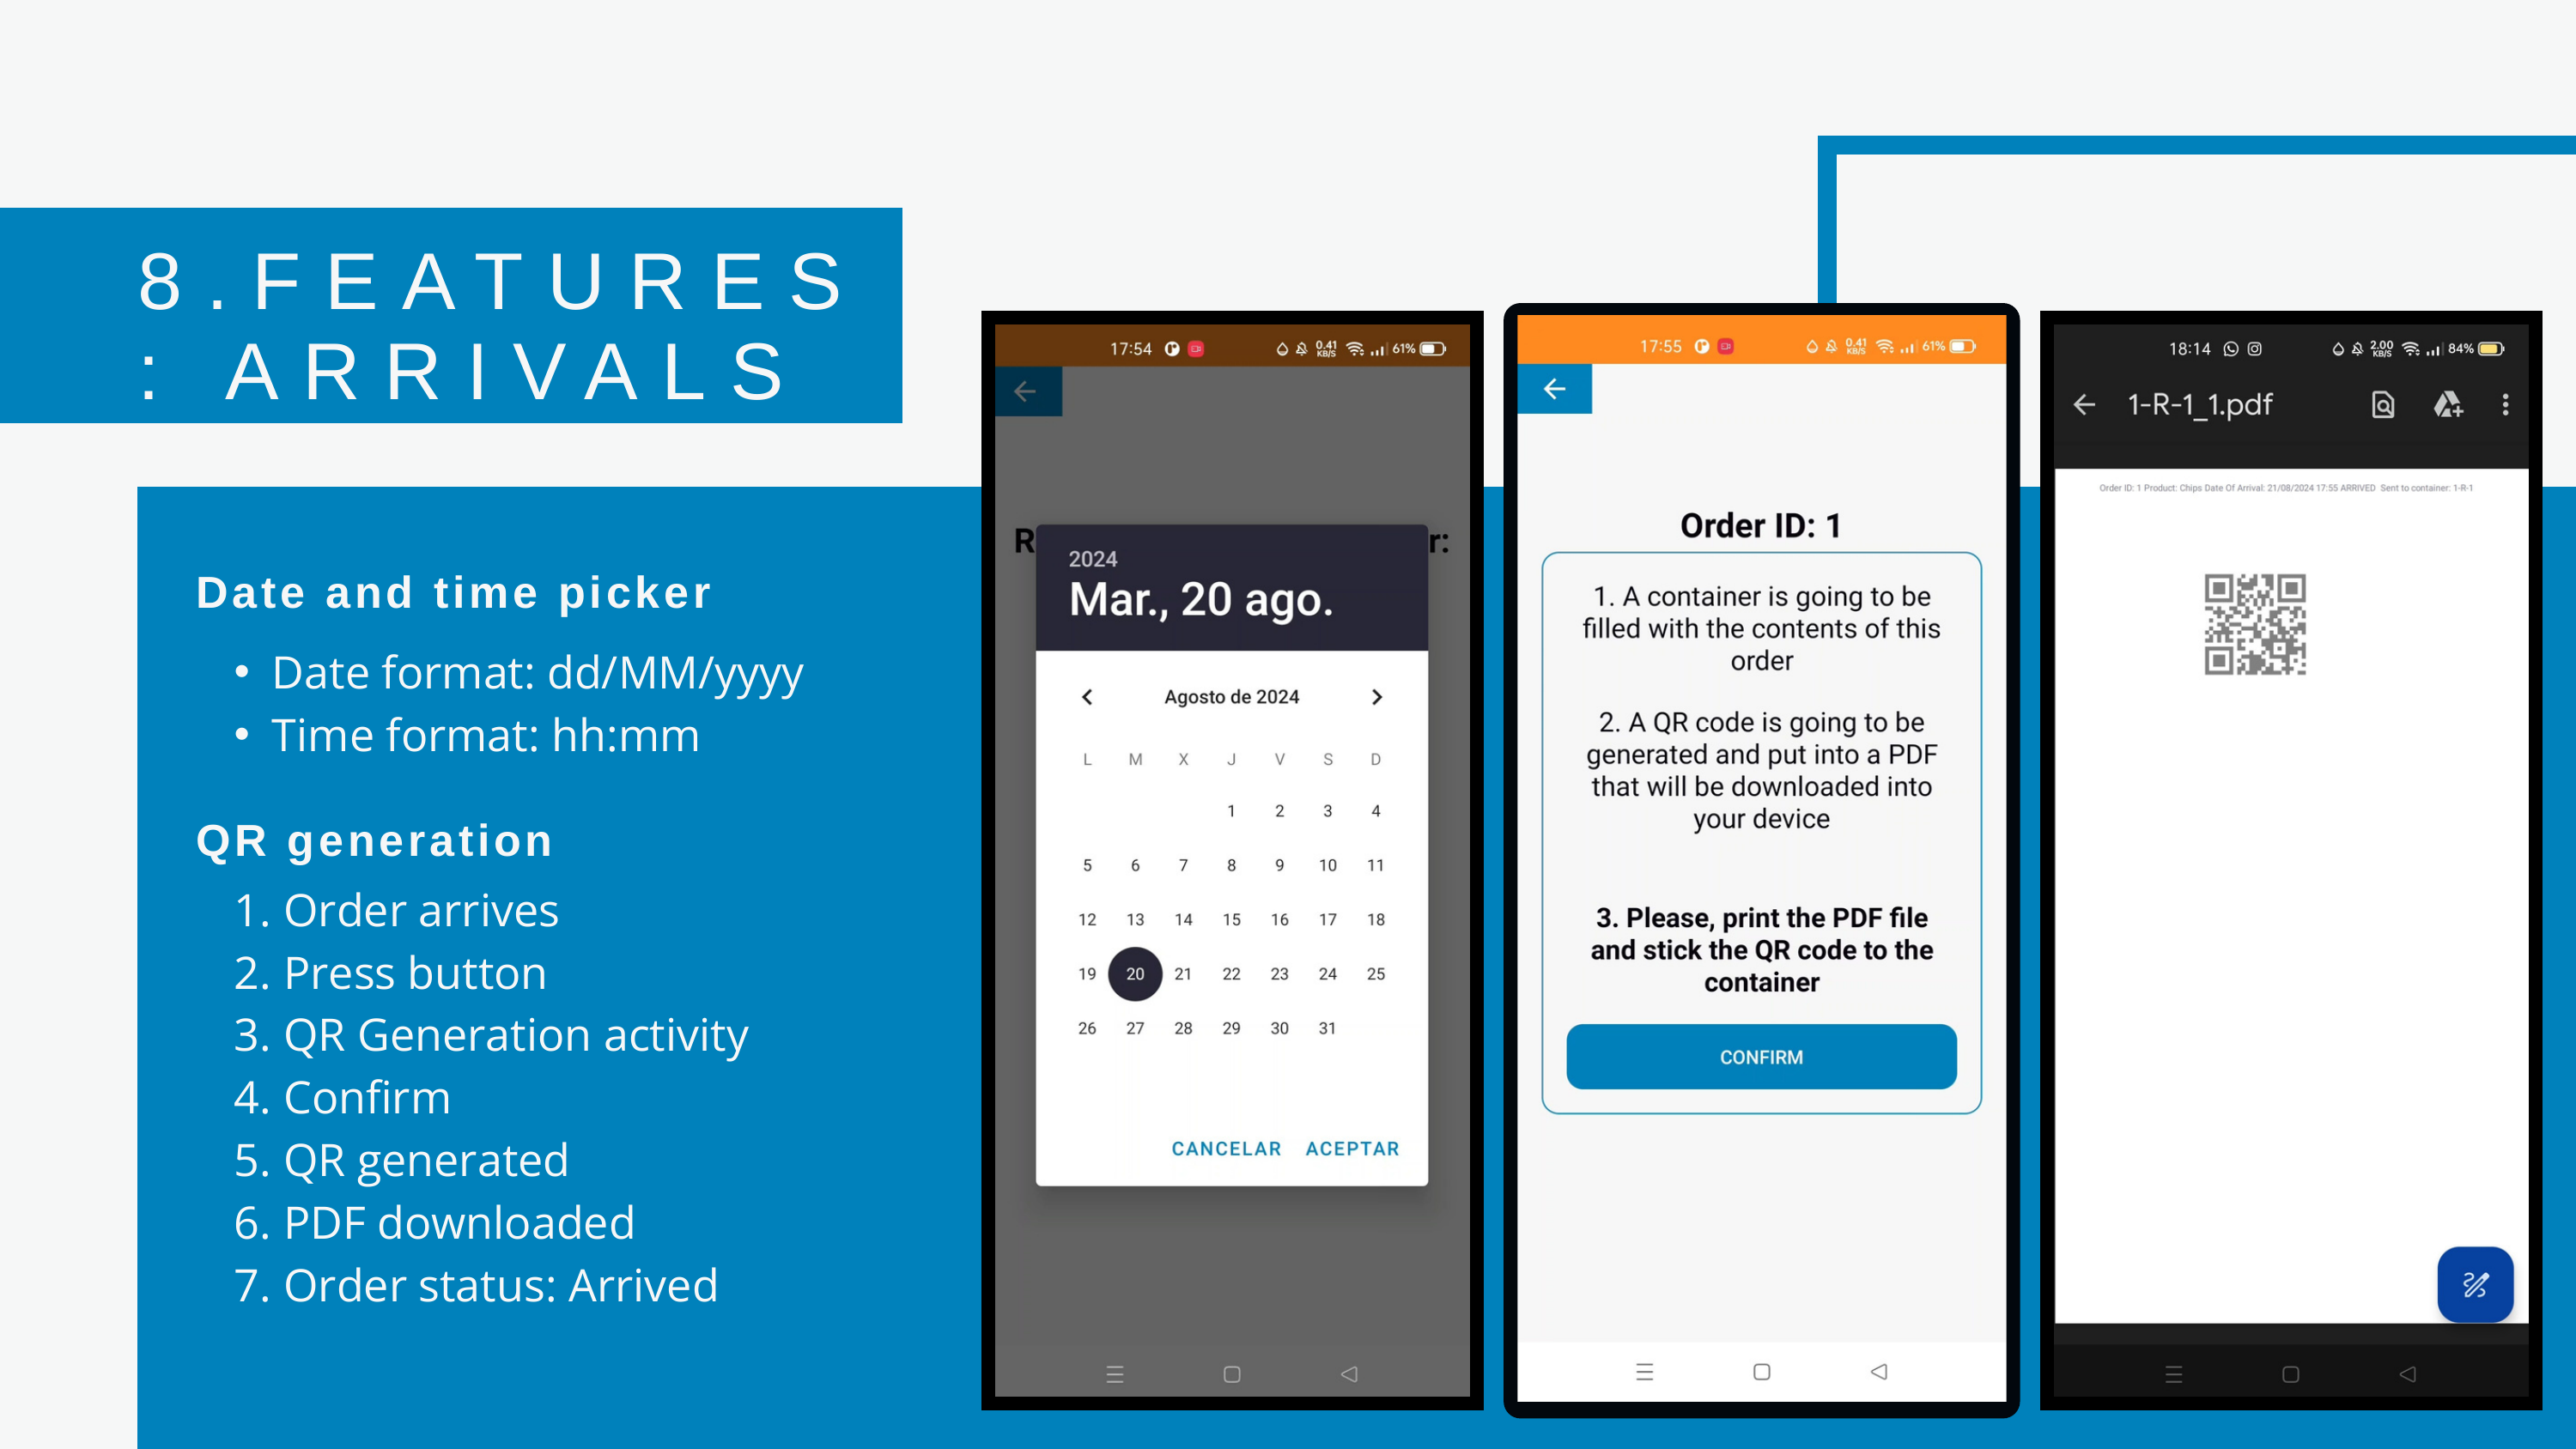

8.FEATURES: ARRIVALS

Date and time picker
Date format: dd/MM/yyyy
Time format: hh:mm
QR generation
 Order arrives
 Press button
 QR Generation activity
 Confirm
 QR generated
 PDF downloaded
 Order status: Arrived